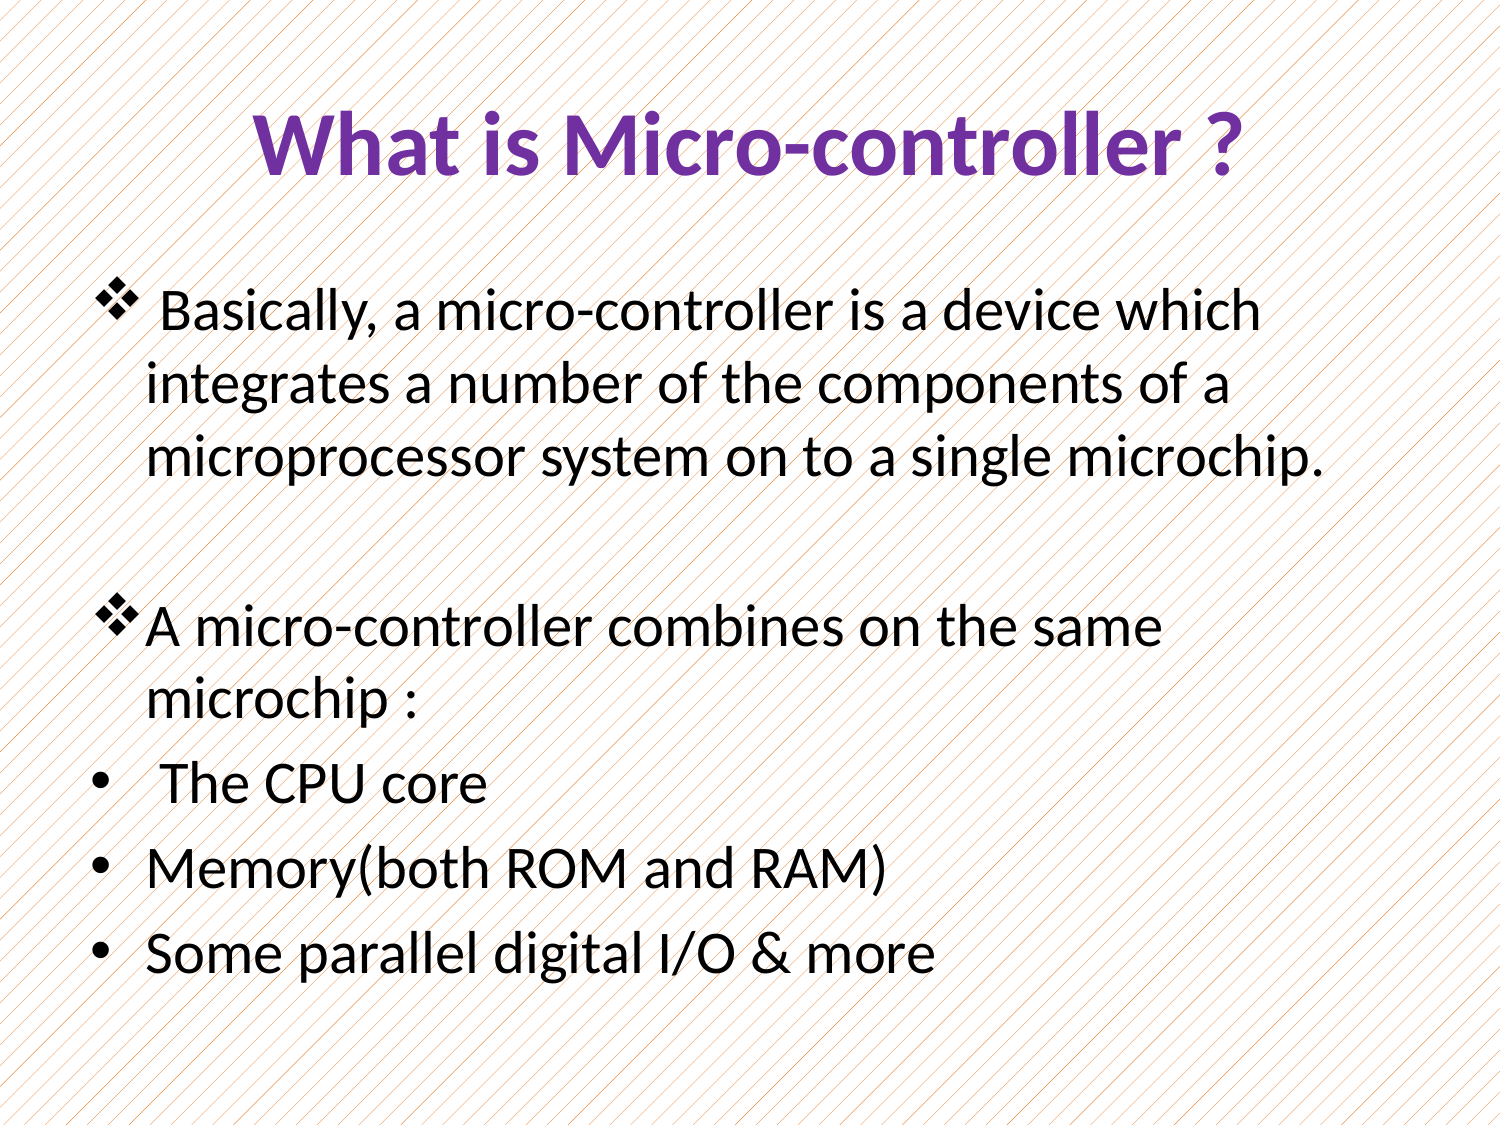

# What is Micro-controller ?
 Basically, a micro-controller is a device which integrates a number of the components of a  microprocessor system on to a single microchip.

A micro-controller combines on the same microchip :
 The CPU core
Memory(both ROM and RAM)
Some parallel digital I/O & more